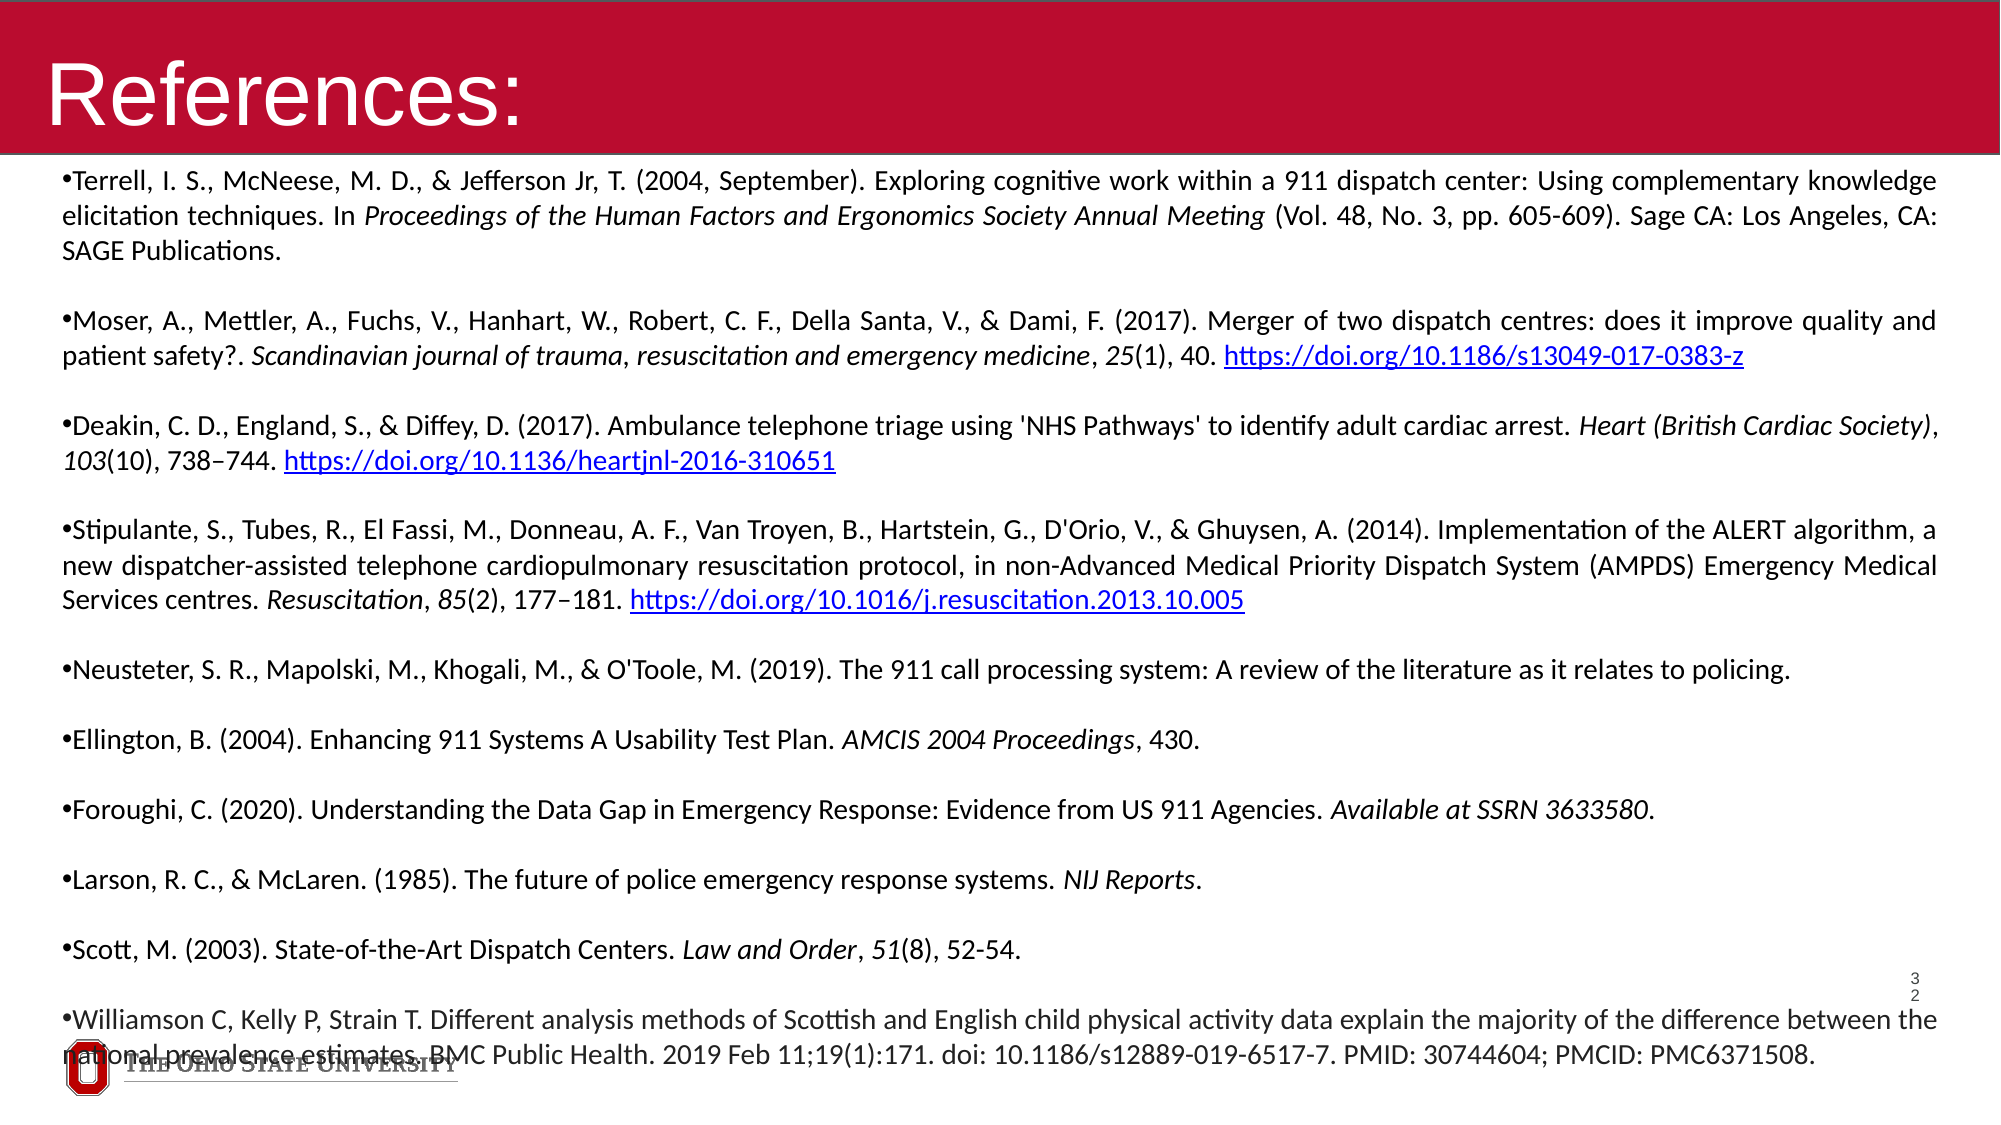

# References:
Terrell, I. S., McNeese, M. D., & Jefferson Jr, T. (2004, September). Exploring cognitive work within a 911 dispatch center: Using complementary knowledge elicitation techniques. In Proceedings of the Human Factors and Ergonomics Society Annual Meeting (Vol. 48, No. 3, pp. 605-609). Sage CA: Los Angeles, CA: SAGE Publications.

Moser, A., Mettler, A., Fuchs, V., Hanhart, W., Robert, C. F., Della Santa, V., & Dami, F. (2017). Merger of two dispatch centres: does it improve quality and patient safety?. Scandinavian journal of trauma, resuscitation and emergency medicine, 25(1), 40. https://doi.org/10.1186/s13049-017-0383-z

Deakin, C. D., England, S., & Diffey, D. (2017). Ambulance telephone triage using 'NHS Pathways' to identify adult cardiac arrest. Heart (British Cardiac Society), 103(10), 738–744. https://doi.org/10.1136/heartjnl-2016-310651

Stipulante, S., Tubes, R., El Fassi, M., Donneau, A. F., Van Troyen, B., Hartstein, G., D'Orio, V., & Ghuysen, A. (2014). Implementation of the ALERT algorithm, a new dispatcher-assisted telephone cardiopulmonary resuscitation protocol, in non-Advanced Medical Priority Dispatch System (AMPDS) Emergency Medical Services centres. Resuscitation, 85(2), 177–181. https://doi.org/10.1016/j.resuscitation.2013.10.005

Neusteter, S. R., Mapolski, M., Khogali, M., & O'Toole, M. (2019). The 911 call processing system: A review of the literature as it relates to policing.

Ellington, B. (2004). Enhancing 911 Systems A Usability Test Plan. AMCIS 2004 Proceedings, 430.

Foroughi, C. (2020). Understanding the Data Gap in Emergency Response: Evidence from US 911 Agencies. Available at SSRN 3633580.

Larson, R. C., & McLaren. (1985). The future of police emergency response systems. NIJ Reports.

Scott, M. (2003). State-of-the-Art Dispatch Centers. Law and Order, 51(8), 52-54.

Williamson C, Kelly P, Strain T. Different analysis methods of Scottish and English child physical activity data explain the majority of the difference between the national prevalence estimates. BMC Public Health. 2019 Feb 11;19(1):171. doi: 10.1186/s12889-019-6517-7. PMID: 30744604; PMCID: PMC6371508.

32